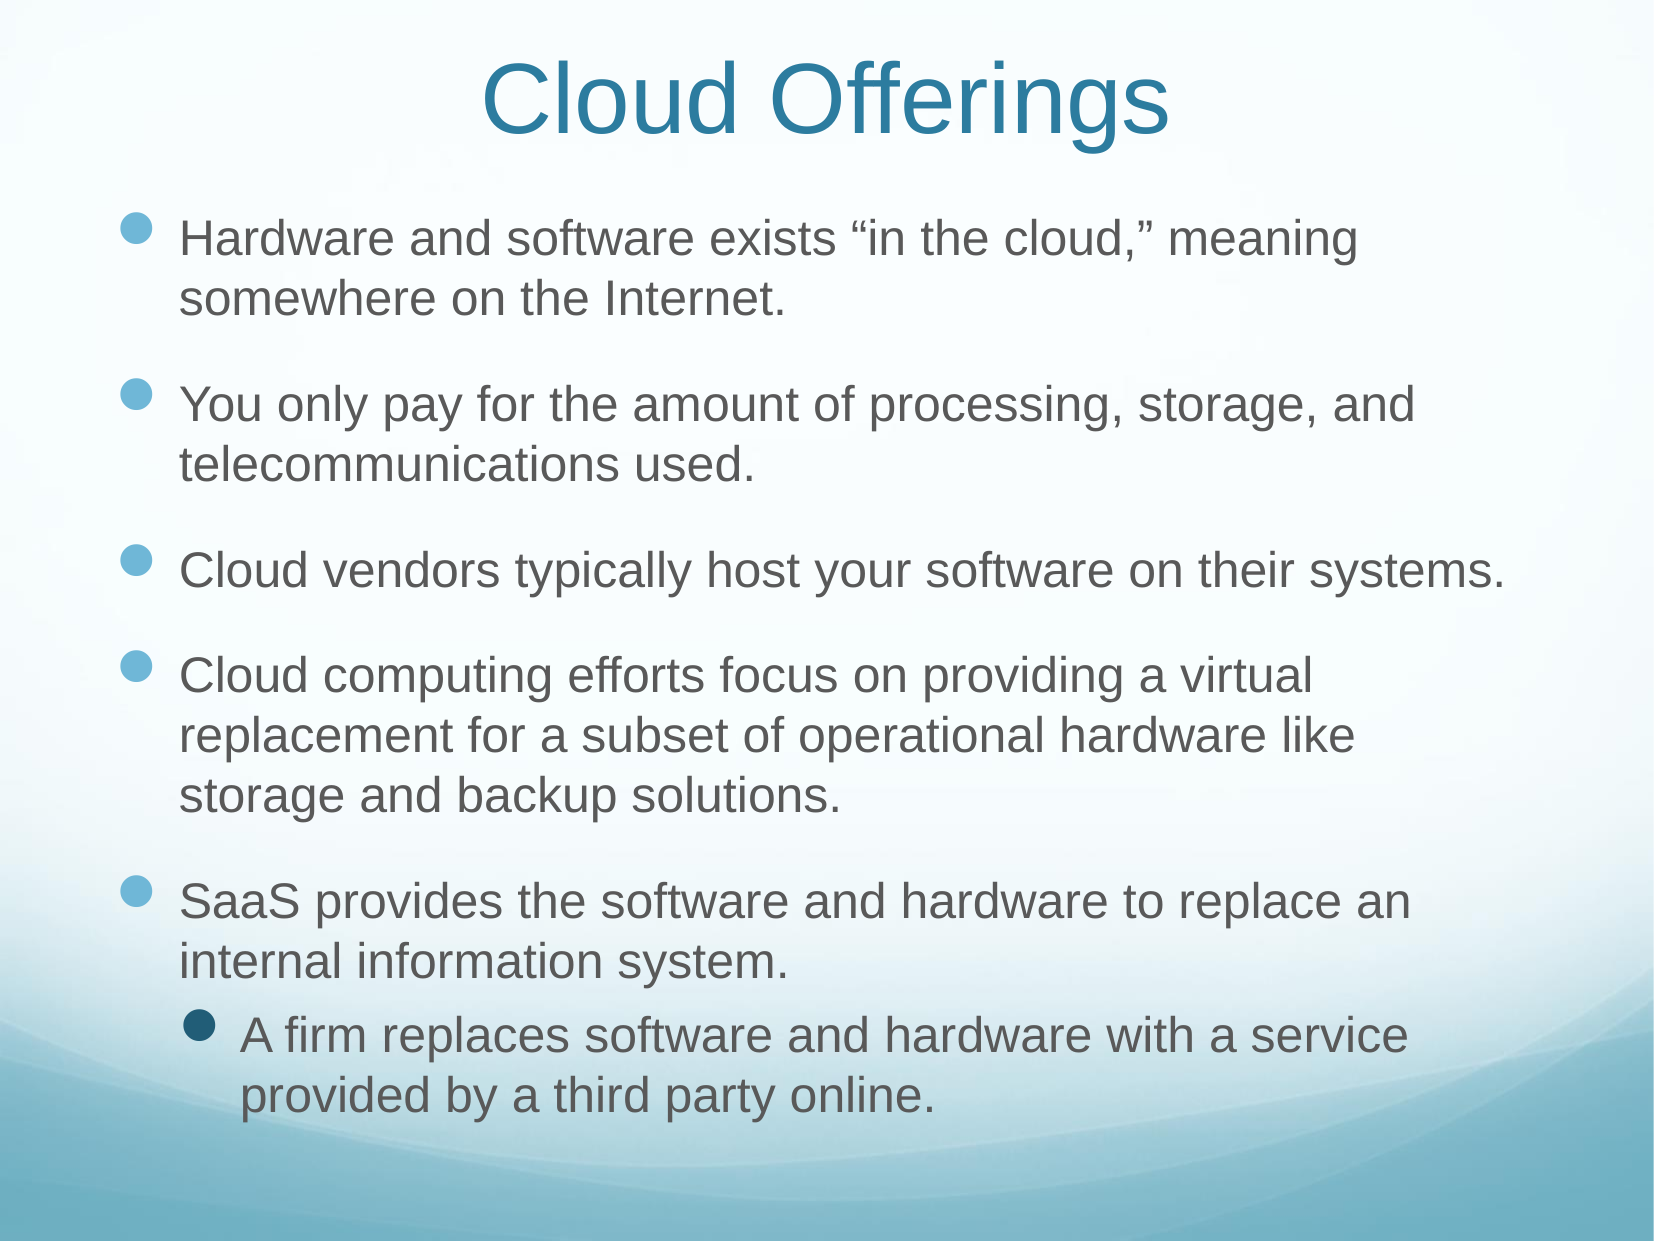

# Cloud Offerings
Hardware and software exists “in the cloud,” meaning somewhere on the Internet.
You only pay for the amount of processing, storage, and telecommunications used.
Cloud vendors typically host your software on their systems.
Cloud computing efforts focus on providing a virtual replacement for a subset of operational hardware like storage and backup solutions.
SaaS provides the software and hardware to replace an internal information system.
A firm replaces software and hardware with a service provided by a third party online.